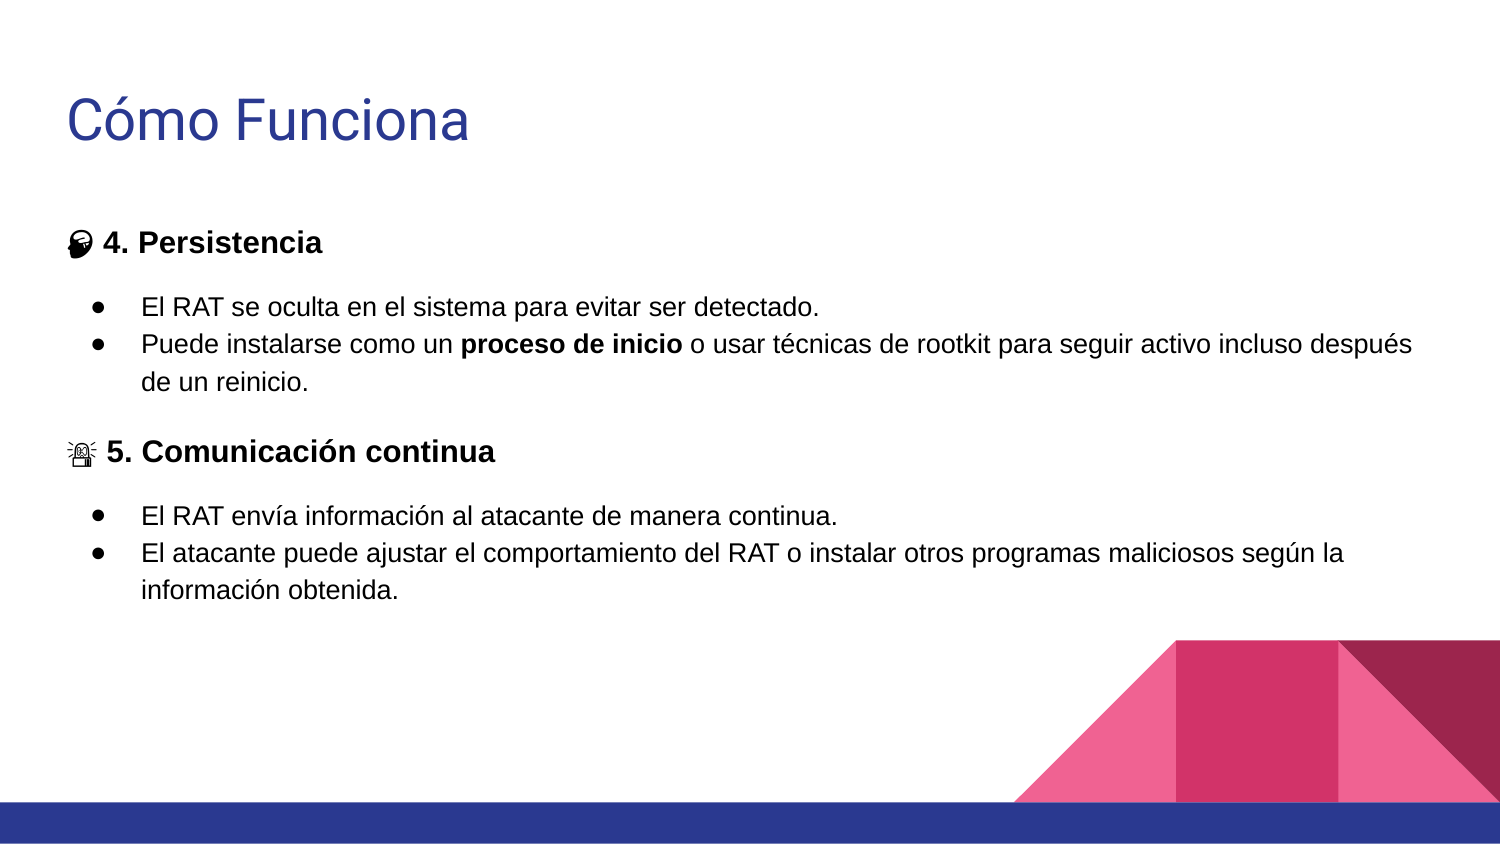

# Cómo Funciona

🧠 4. Persistencia
El RAT se oculta en el sistema para evitar ser detectado.
Puede instalarse como un proceso de inicio o usar técnicas de rootkit para seguir activo incluso después de un reinicio.
🚨 5. Comunicación continua
El RAT envía información al atacante de manera continua.
El atacante puede ajustar el comportamiento del RAT o instalar otros programas maliciosos según la información obtenida.